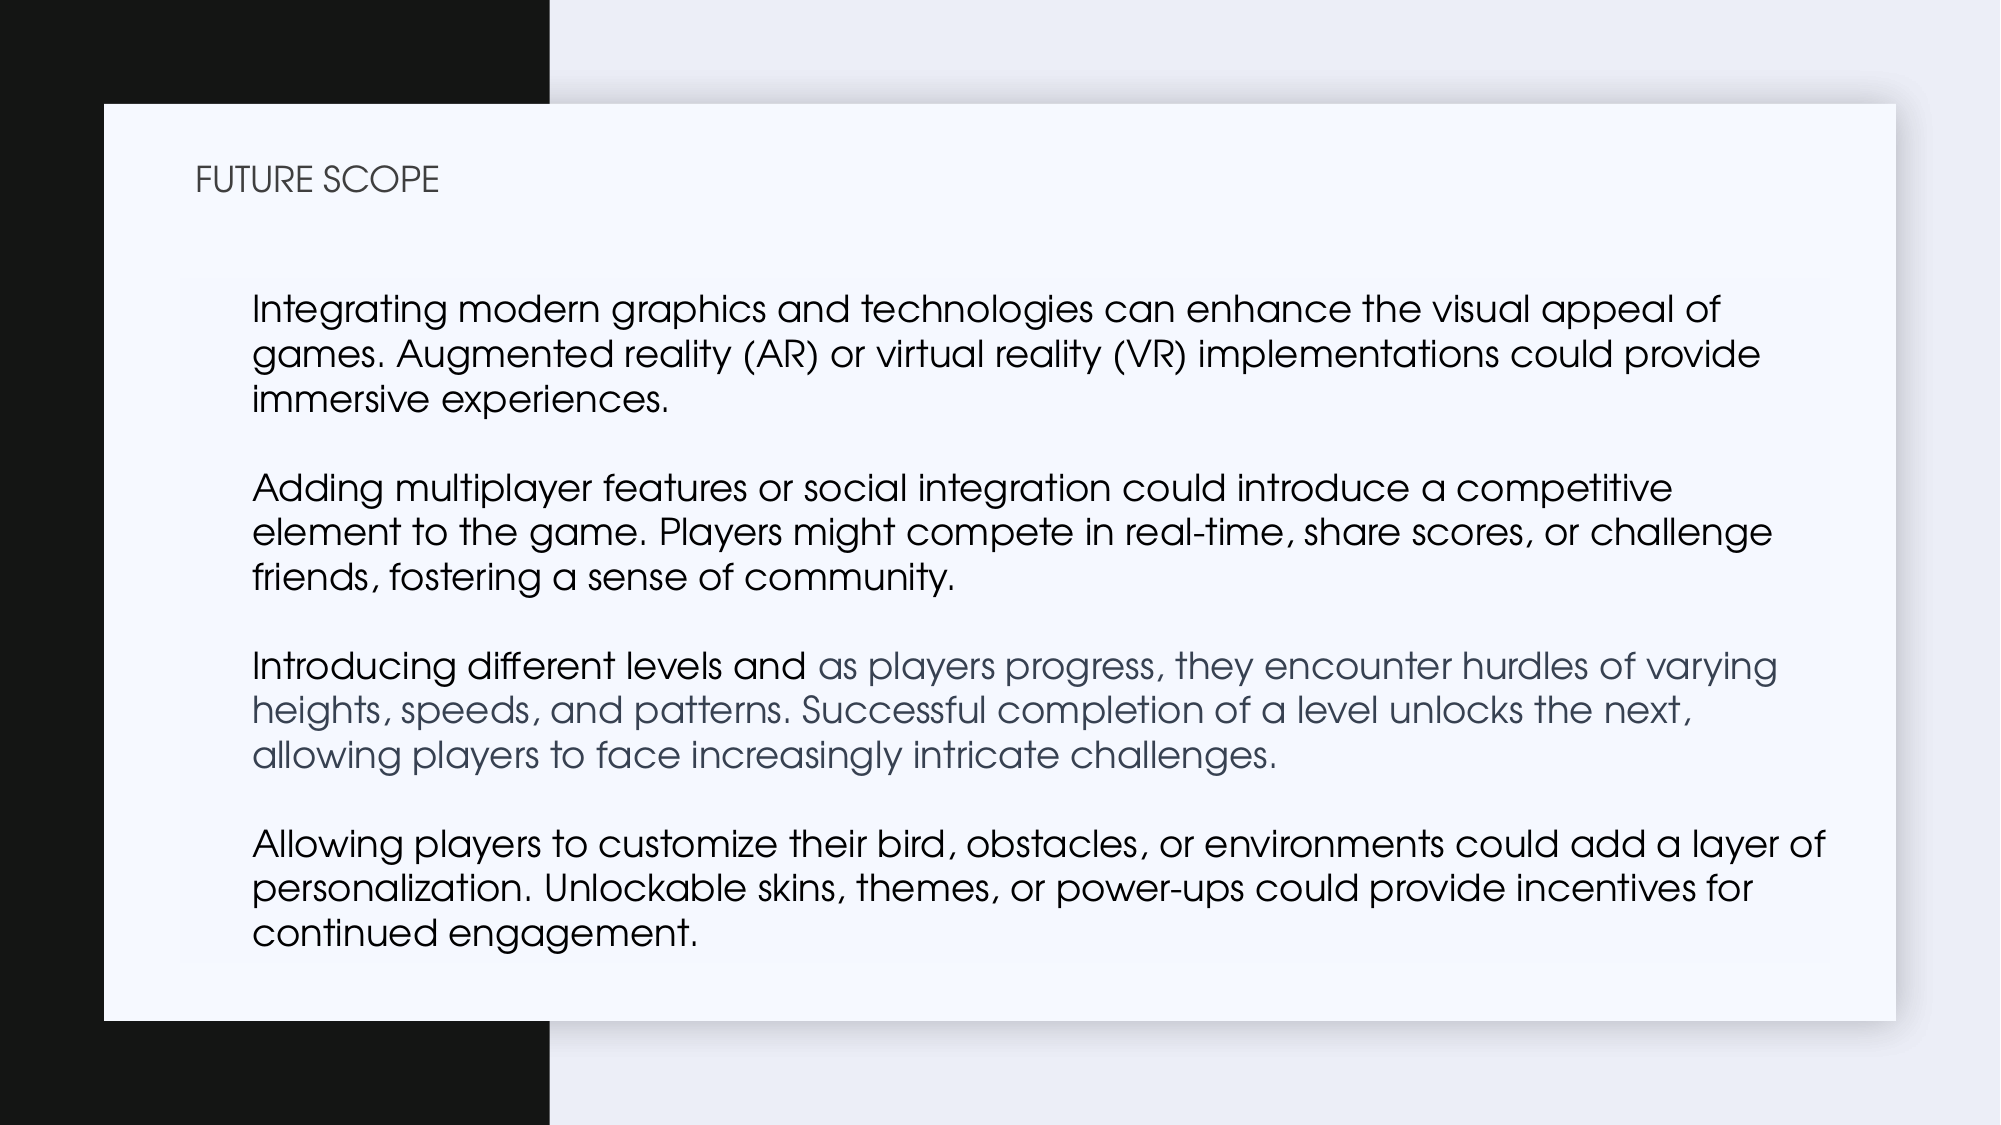

# FUTURE SCOPE
Integrating modern graphics and technologies can enhance the visual appeal of games. Augmented reality (AR) or virtual reality (VR) implementations could provide immersive experiences.

Adding multiplayer features or social integration could introduce a competitive element to the game. Players might compete in real-time, share scores, or challenge friends, fostering a sense of community.

Introducing different levels and as players progress, they encounter hurdles of varying heights, speeds, and patterns. Successful completion of a level unlocks the next, allowing players to face increasingly intricate challenges.

Allowing players to customize their bird, obstacles, or environments could add a layer of personalization. Unlockable skins, themes, or power-ups could provide incentives for continued engagement.